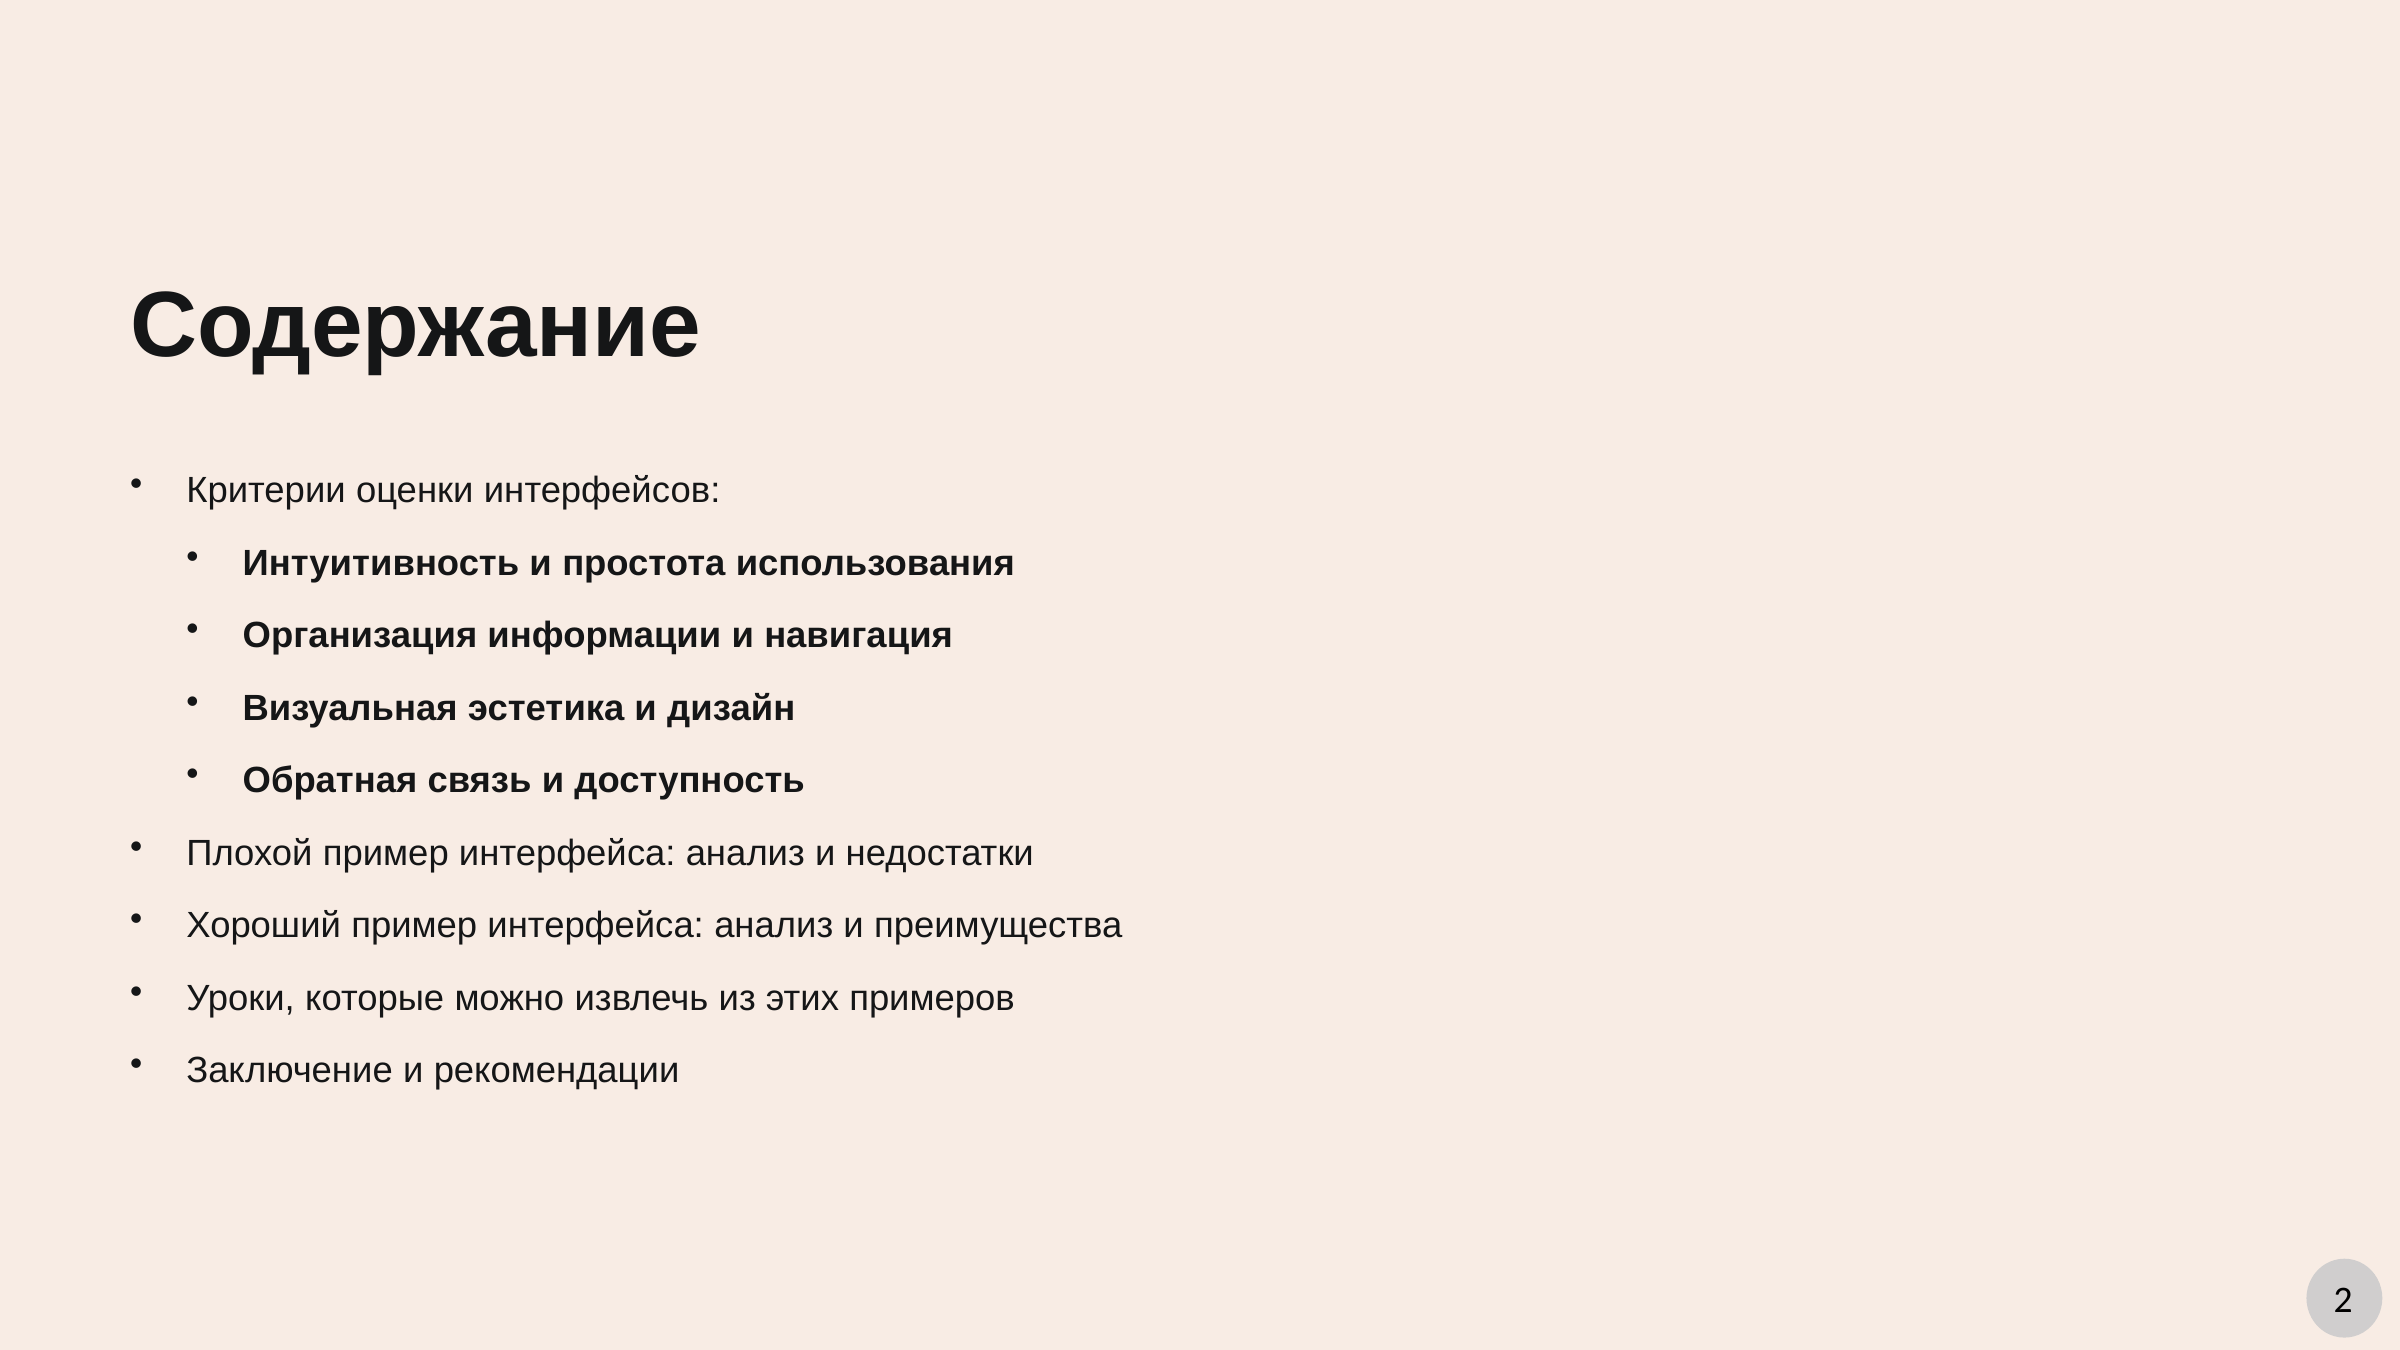

Содержание
Критерии оценки интерфейсов:
Интуитивность и простота использования
Организация информации и навигация
Визуальная эстетика и дизайн
Обратная связь и доступность
Плохой пример интерфейса: анализ и недостатки
Хороший пример интерфейса: анализ и преимущества
Уроки, которые можно извлечь из этих примеров
Заключение и рекомендации

2